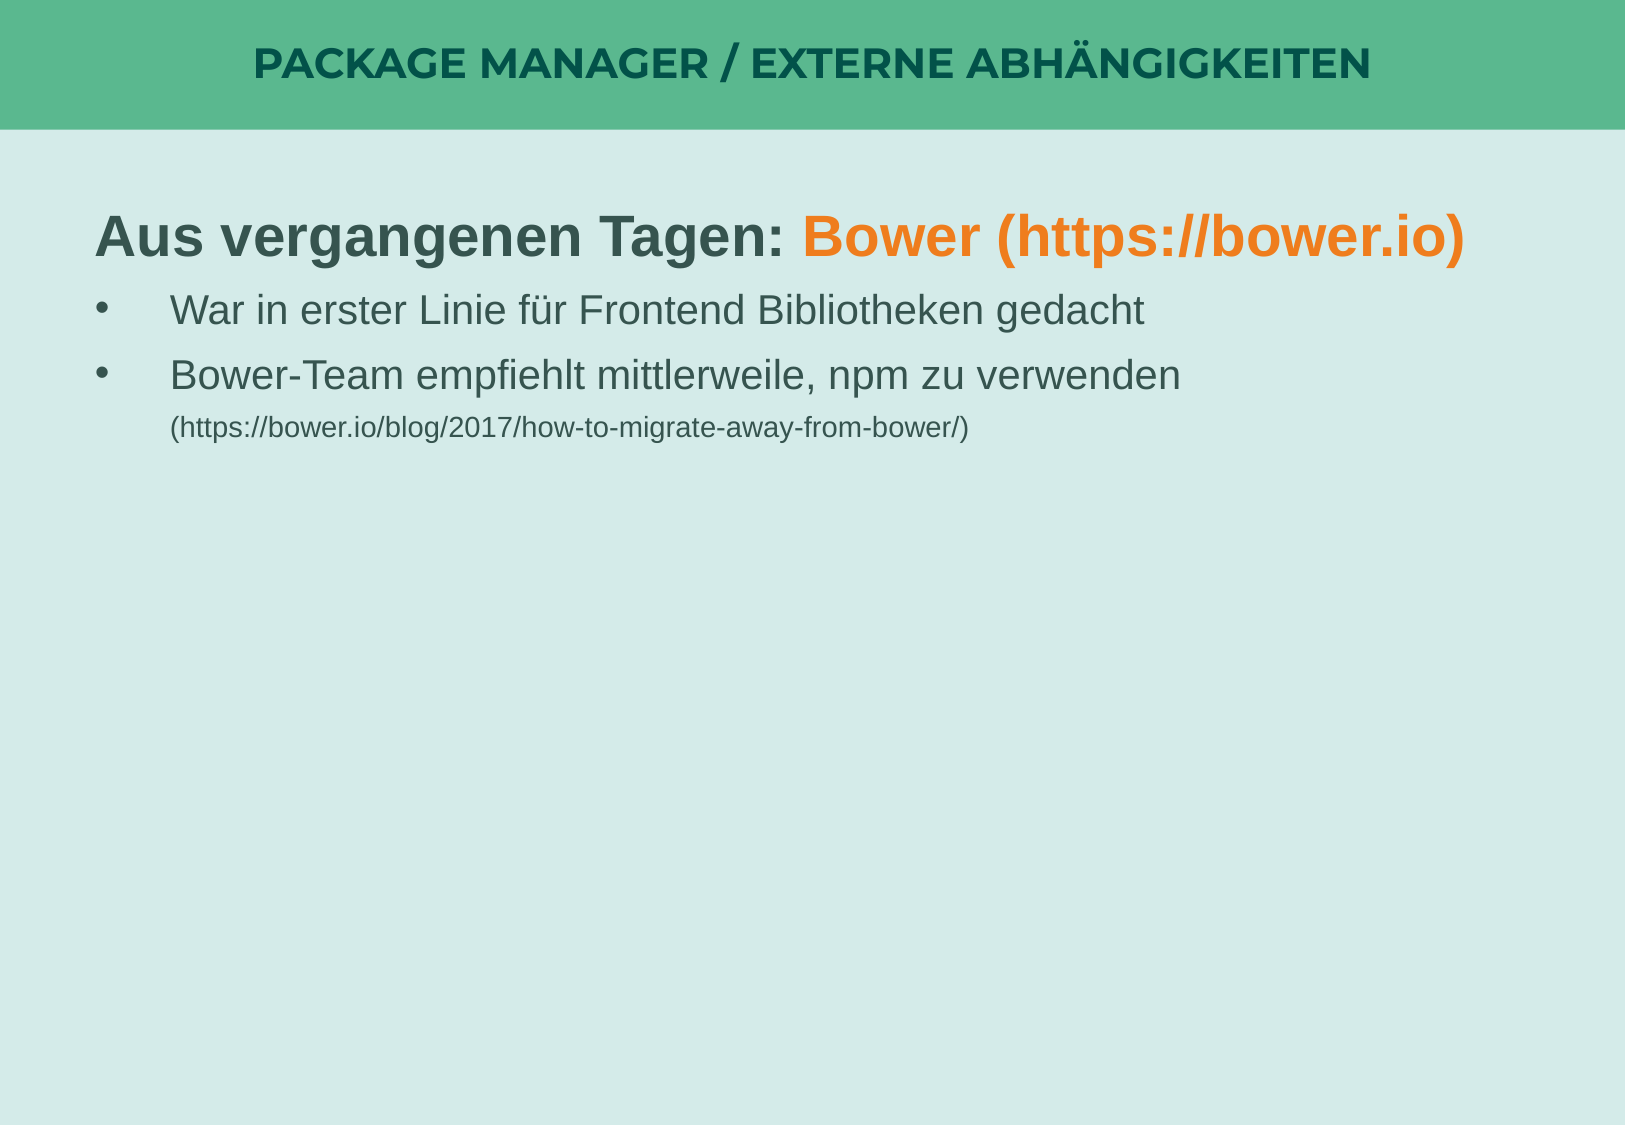

# Package Manager / Externe Abhängigkeiten
Aus vergangenen Tagen: Bower (https://bower.io)
War in erster Linie für Frontend Bibliotheken gedacht
Bower-Team empfiehlt mittlerweile, npm zu verwenden (https://bower.io/blog/2017/how-to-migrate-away-from-bower/)